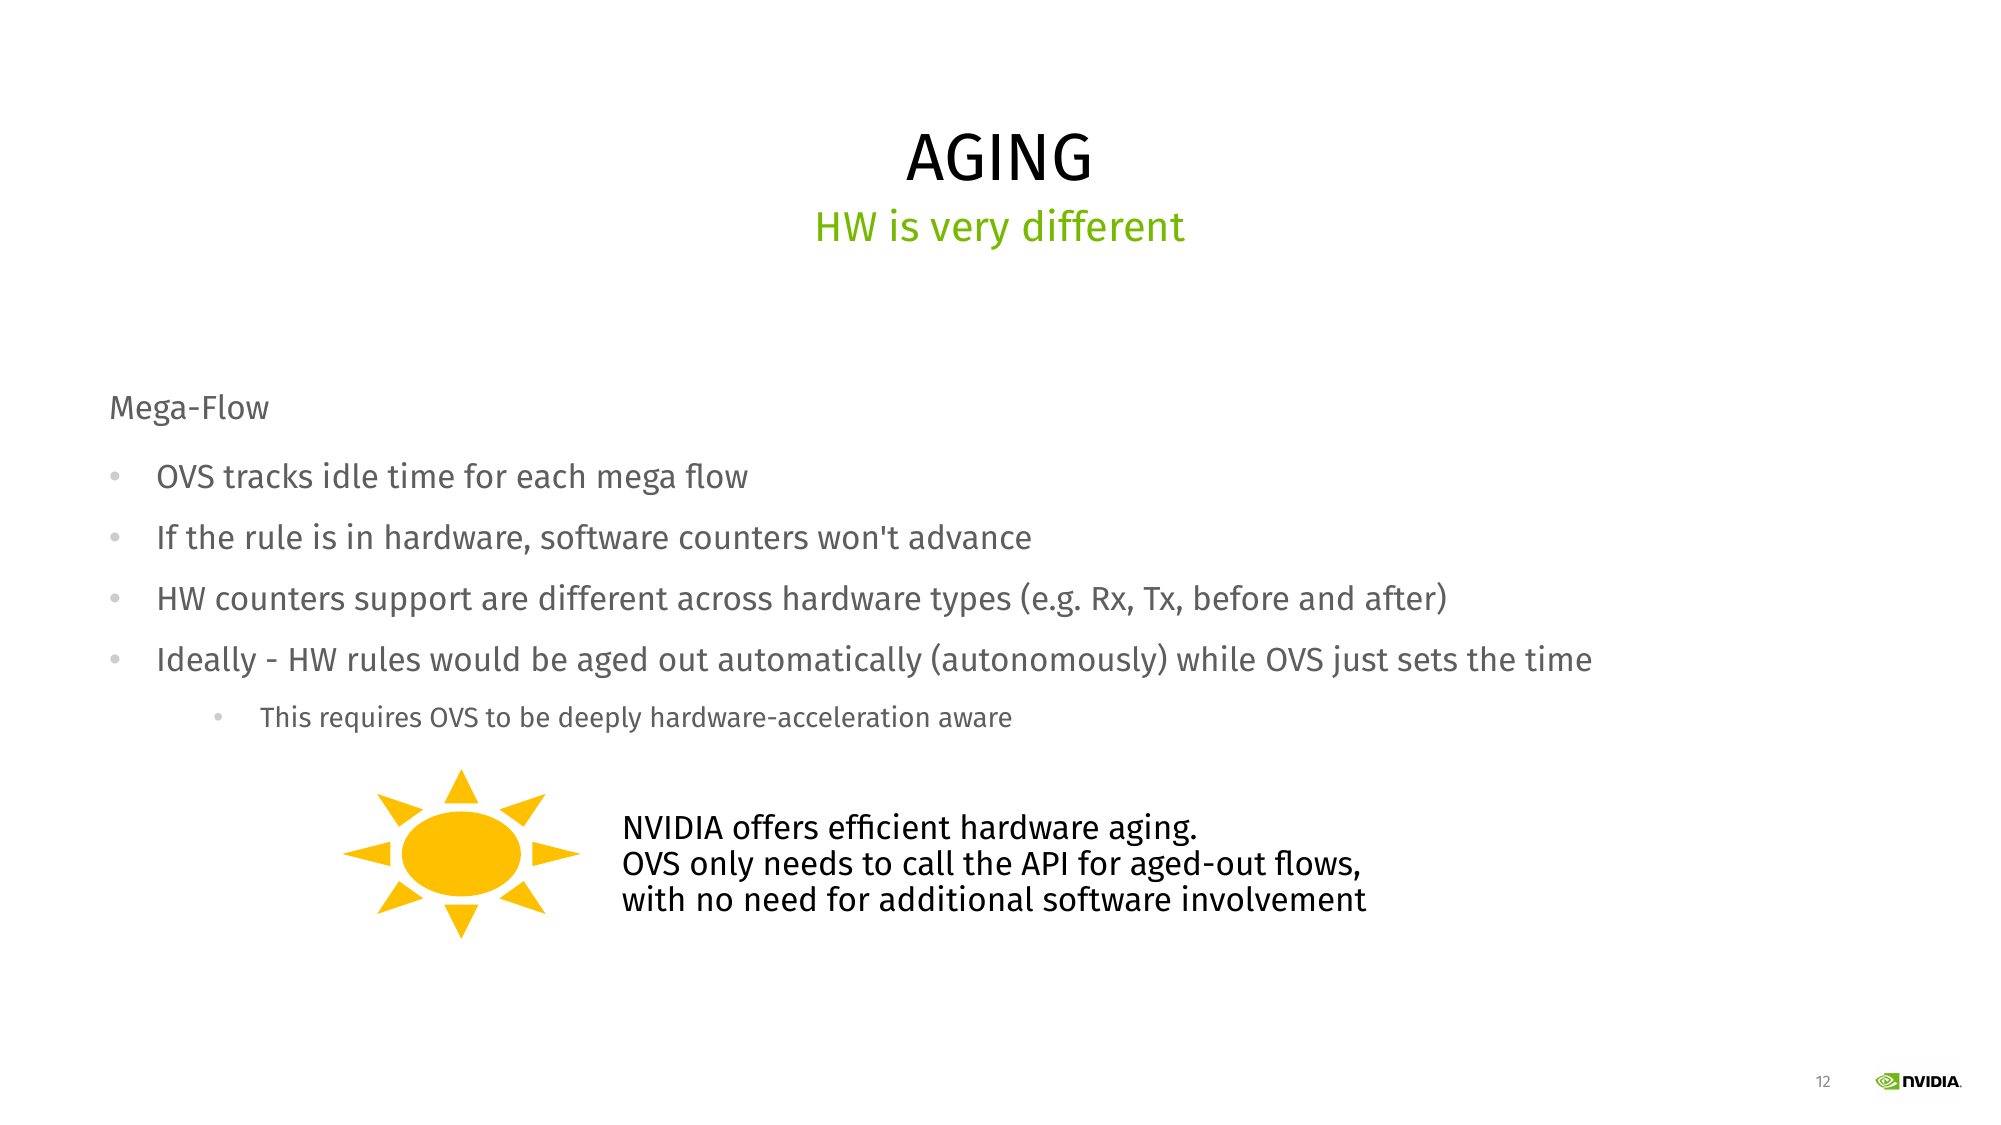

# Aging
HW is very different
Mega-Flow
OVS tracks idle time for each mega flow
If the rule is in hardware, software counters won't advance
HW counters support are different across hardware types (e.g. Rx, Tx, before and after)
Ideally - HW rules would be aged out automatically (autonomously) while OVS just sets the time
This requires OVS to be deeply hardware-acceleration aware

NVIDIA offers efficient hardware aging.
OVS only needs to call the API for aged-out flows, with no need for additional software involvement